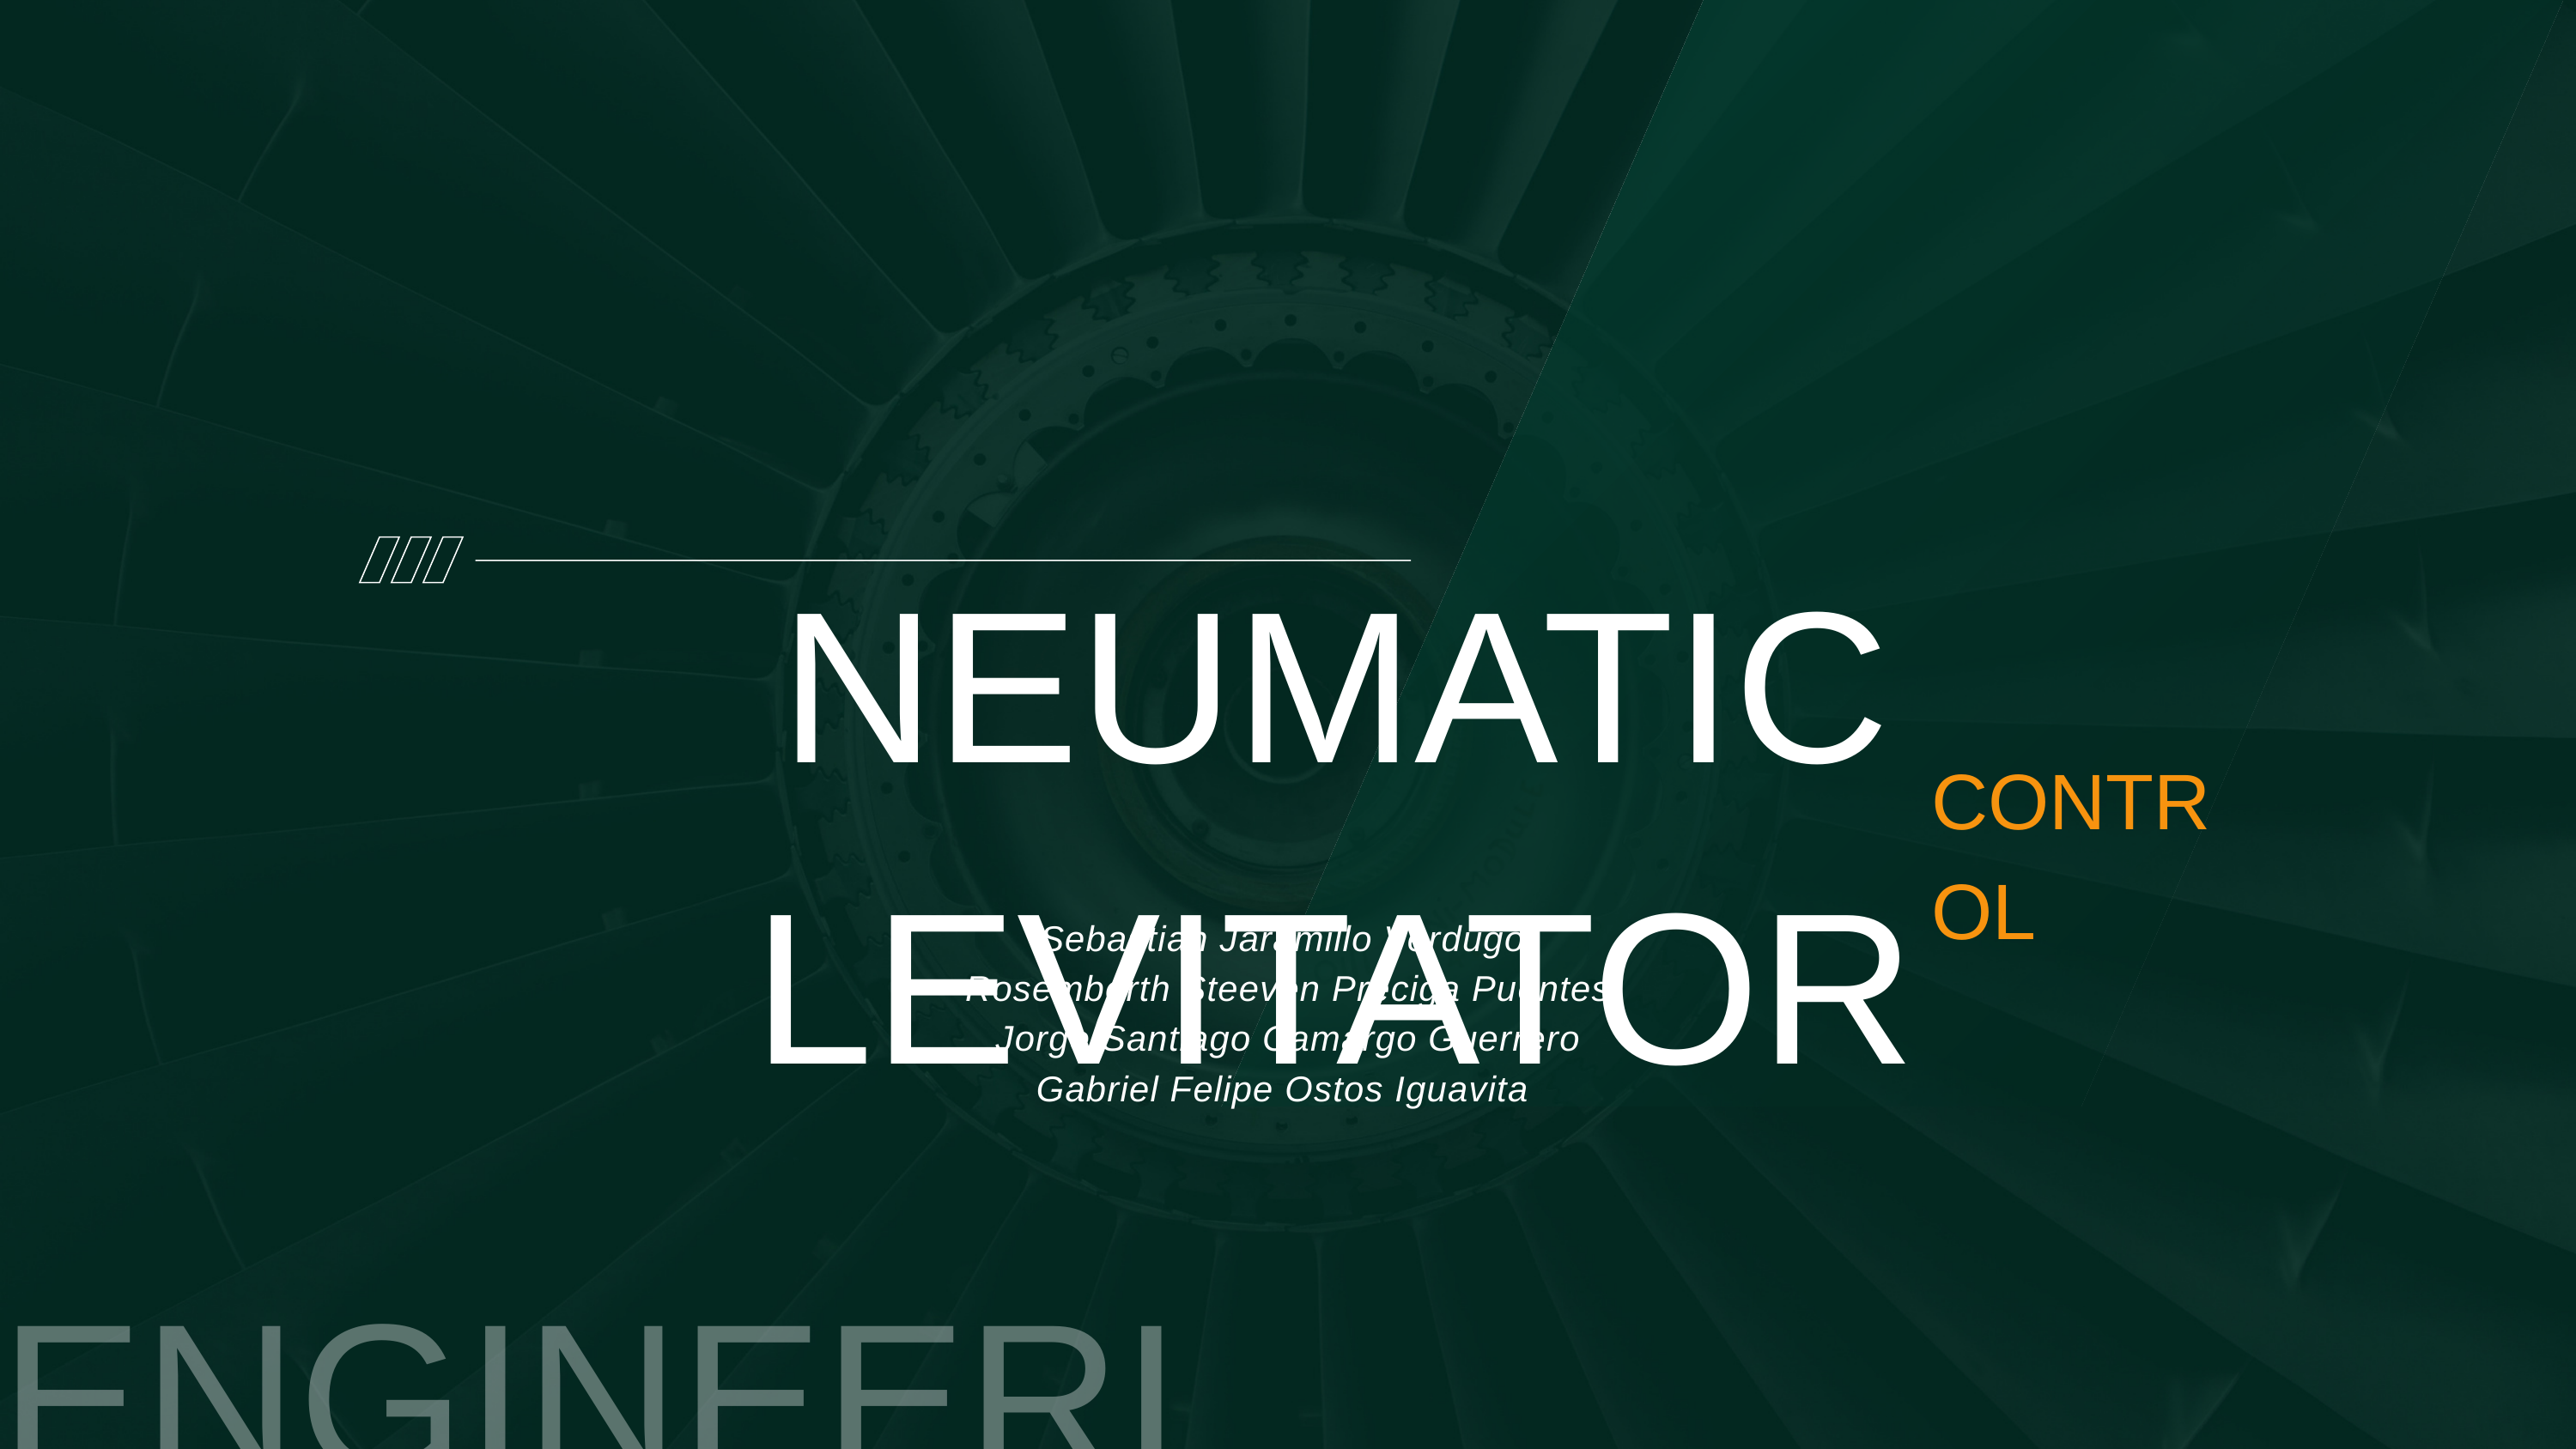

NEUMATIC LEVITATOR

CONTROL
Sebastian Jaramillo Verdugo
Rosemberth Steeven Preciga Puentes
Jorge Santiago Camargo Guerrero
Gabriel Felipe Ostos Iguavita

ENGINEERING